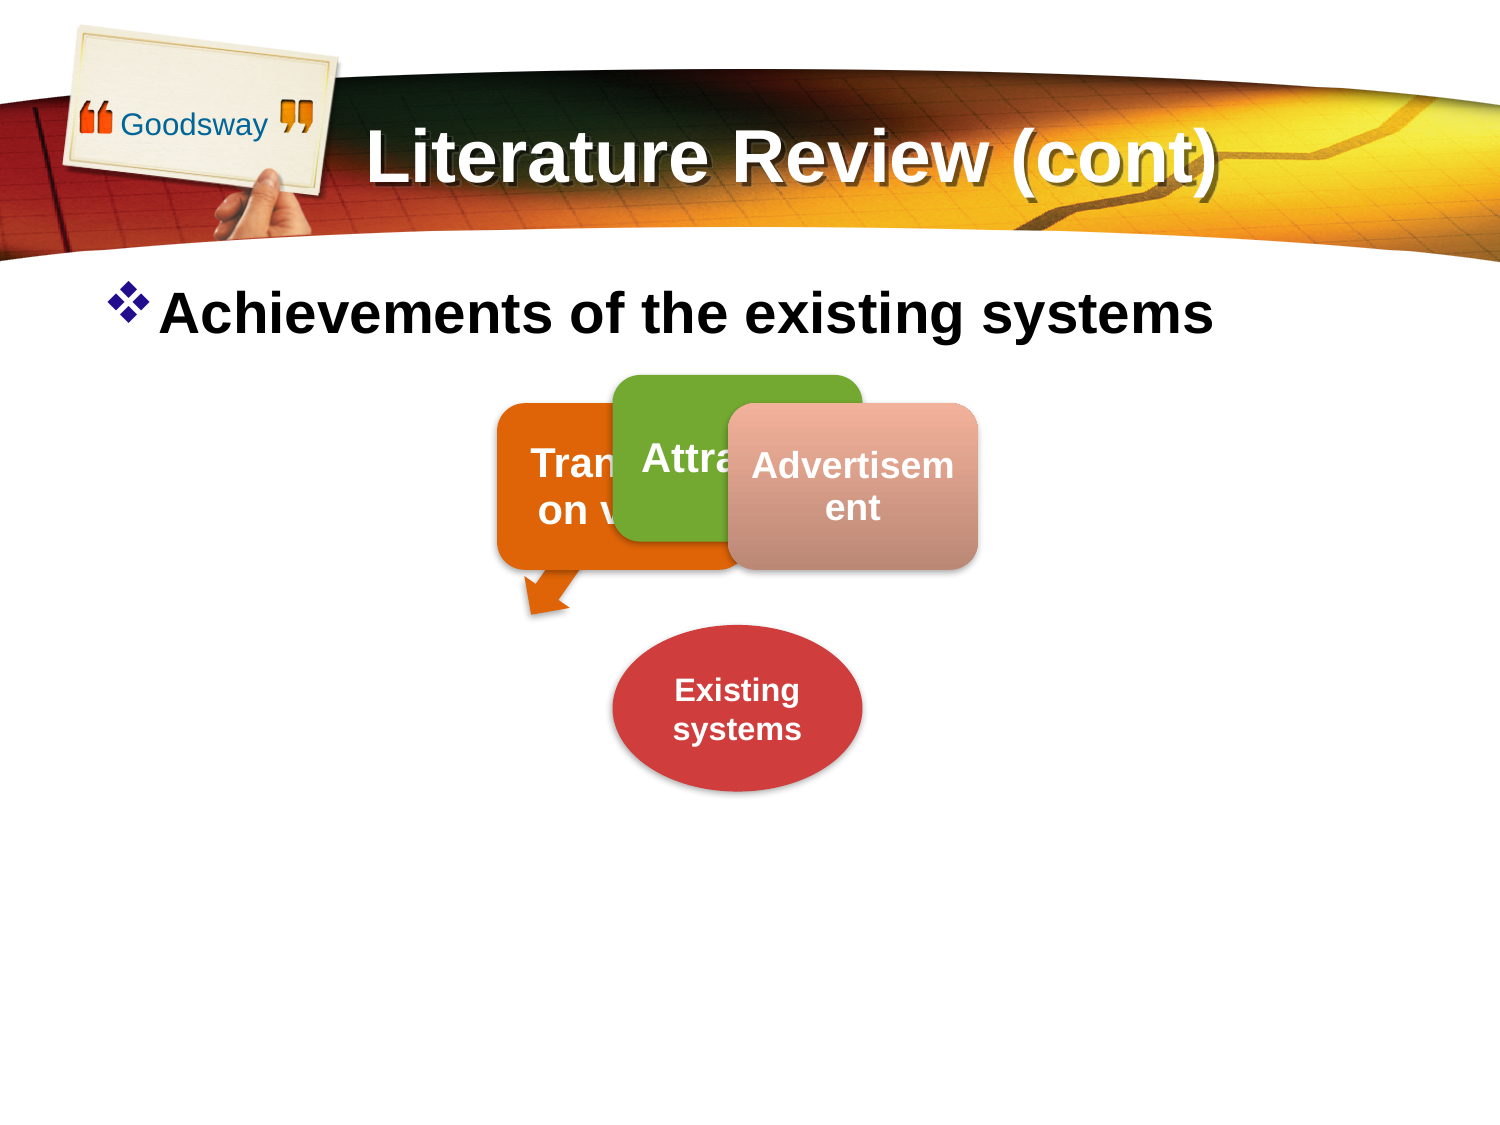

Goodsway
# Literature Review (cont)
Achievements of the existing systems
Existing systems
Attractive
Advertisement